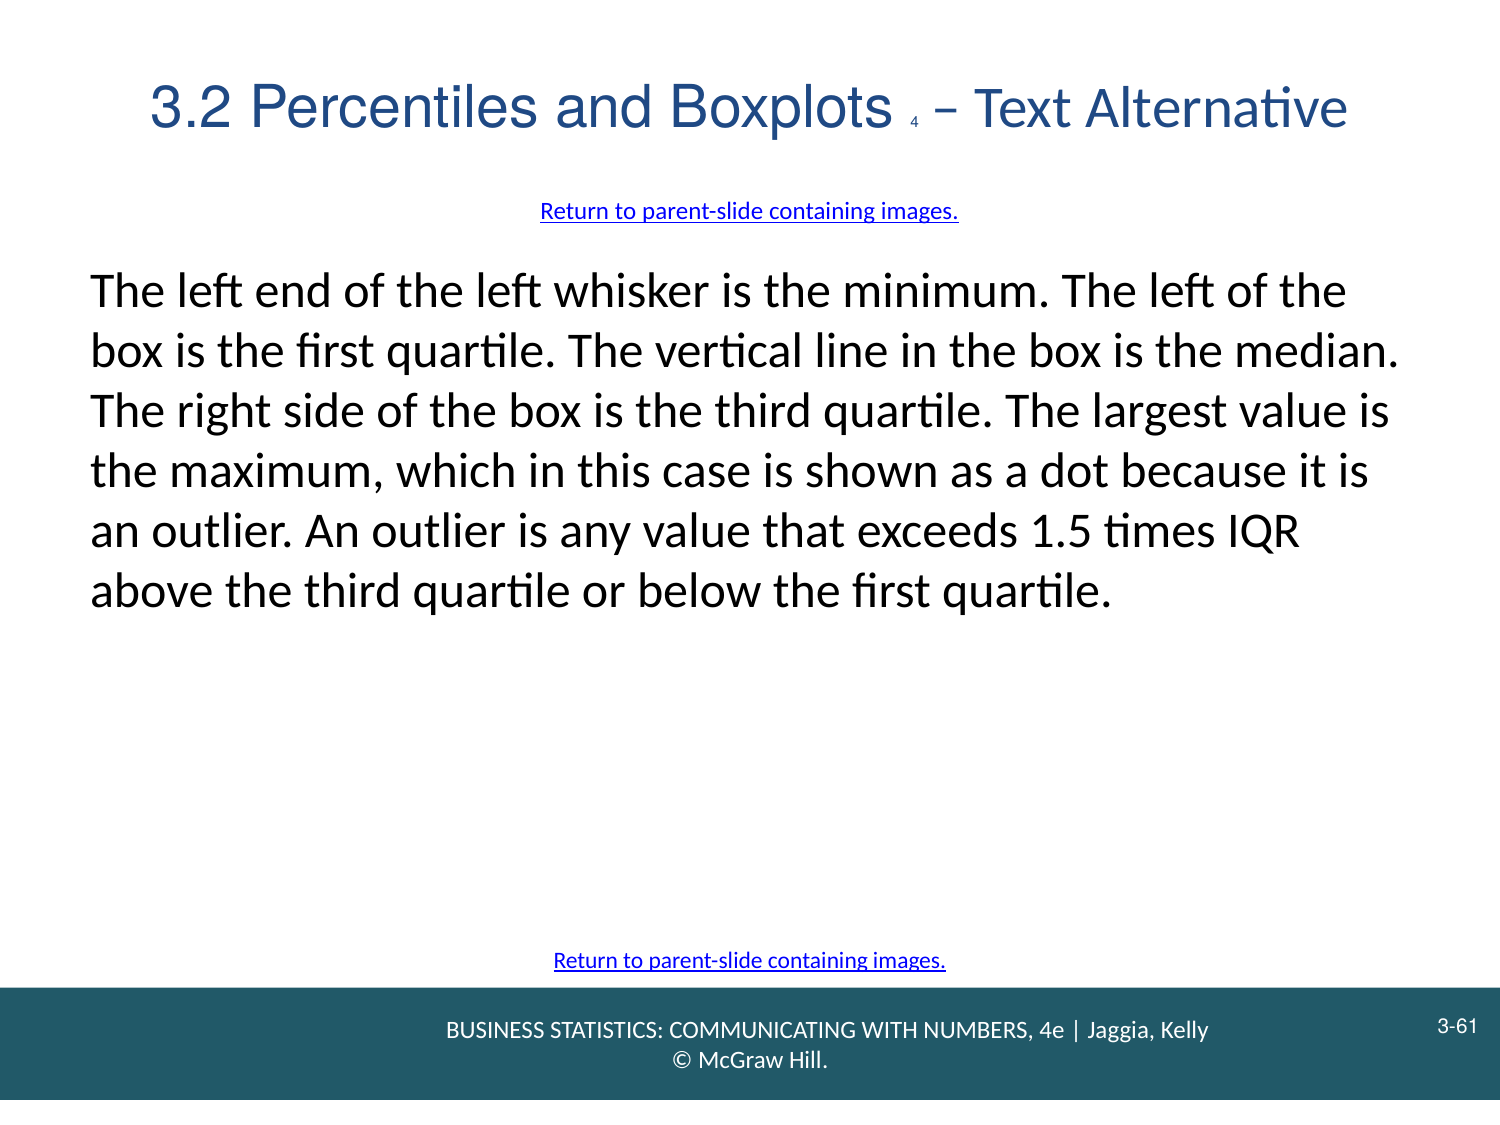

# 3.2 Percentiles and Boxplots 4 – Text Alternative
Return to parent-slide containing images.
The left end of the left whisker is the minimum. The left of the box is the first quartile. The vertical line in the box is the median. The right side of the box is the third quartile. The largest value is the maximum, which in this case is shown as a dot because it is an outlier. An outlier is any value that exceeds 1.5 times IQR above the third quartile or below the first quartile.
Return to parent-slide containing images.